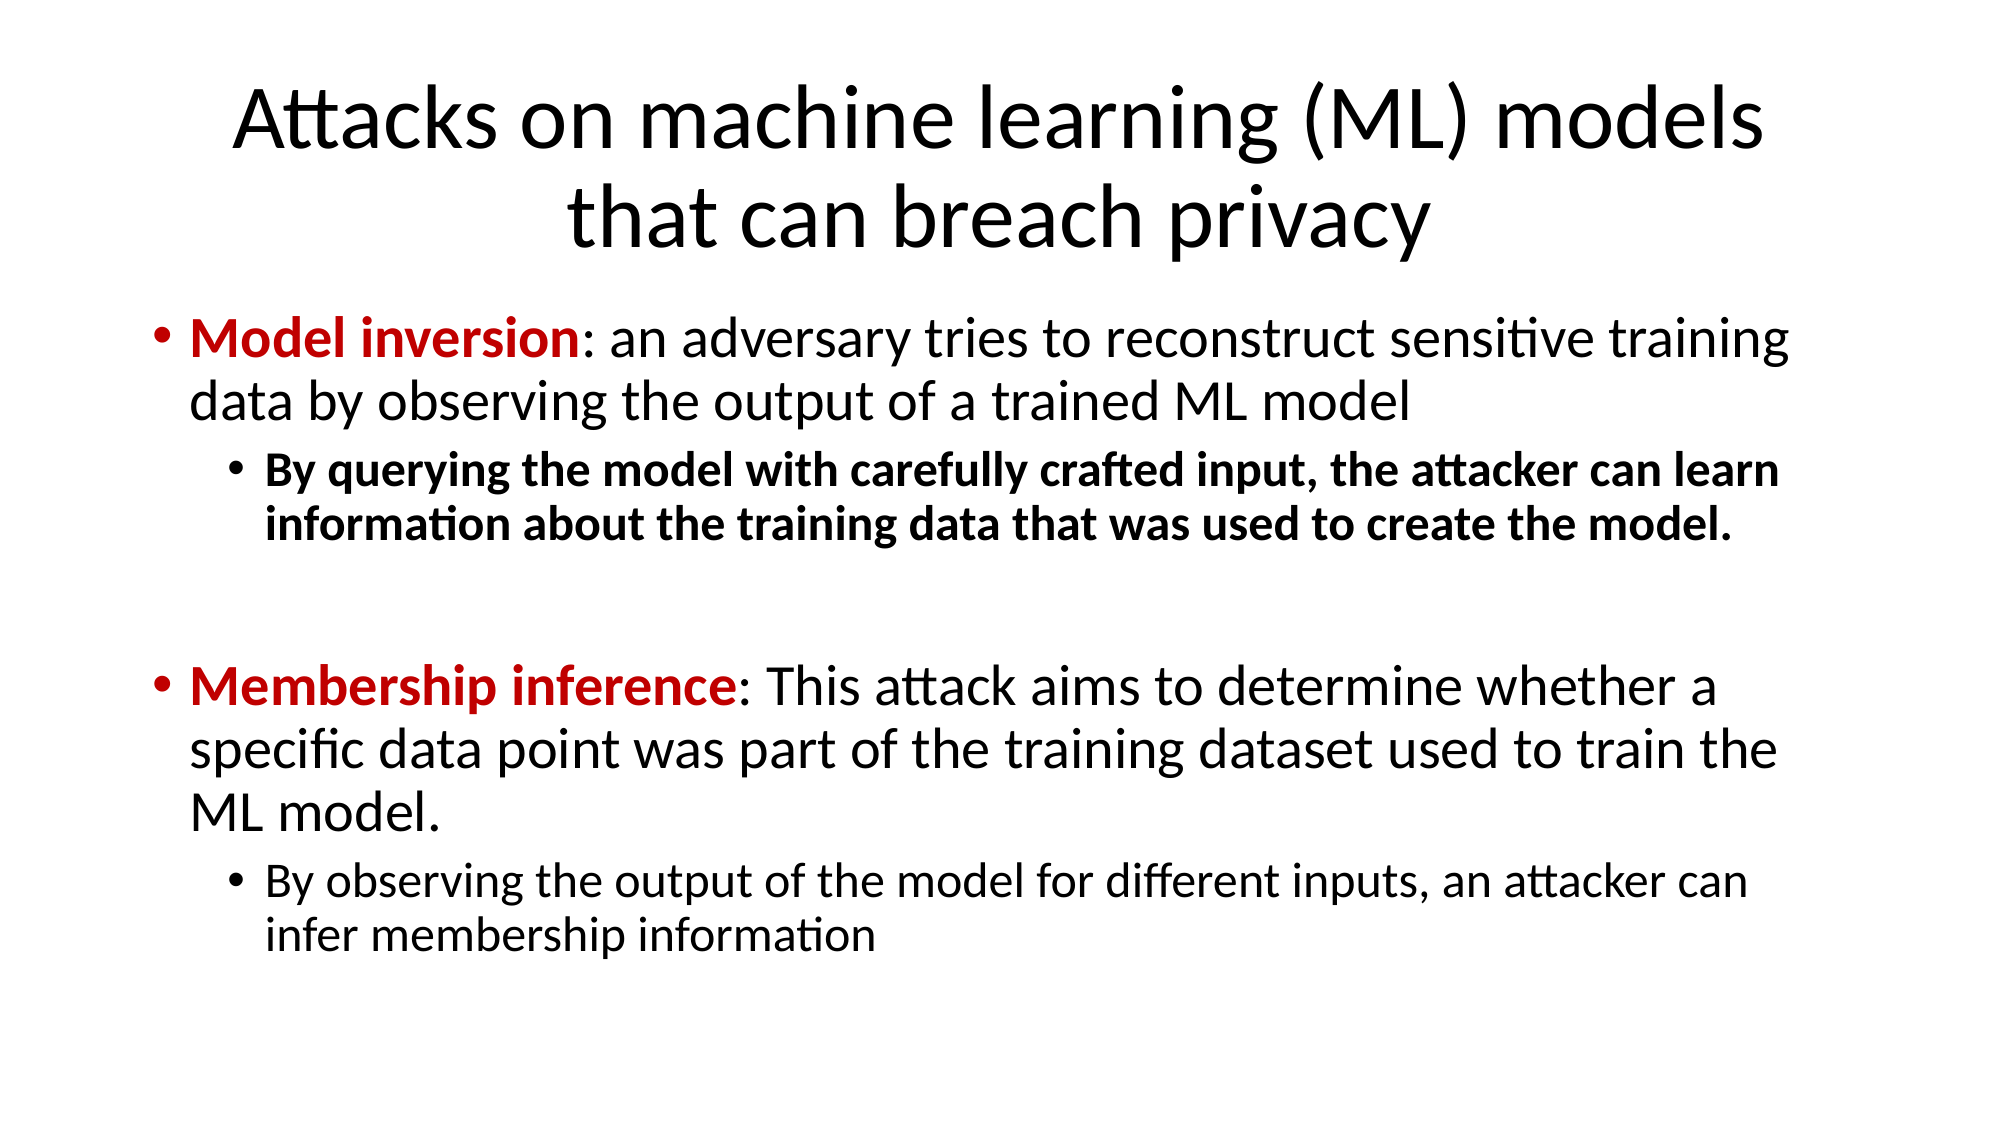

# Attacks on machine learning (ML) models that can breach privacy
Model inversion: an adversary tries to reconstruct sensitive training data by observing the output of a trained ML model
By querying the model with carefully crafted input, the attacker can learn information about the training data that was used to create the model.

Membership inference: This attack aims to determine whether a specific data point was part of the training dataset used to train the ML model.
By observing the output of the model for different inputs, an attacker can infer membership information